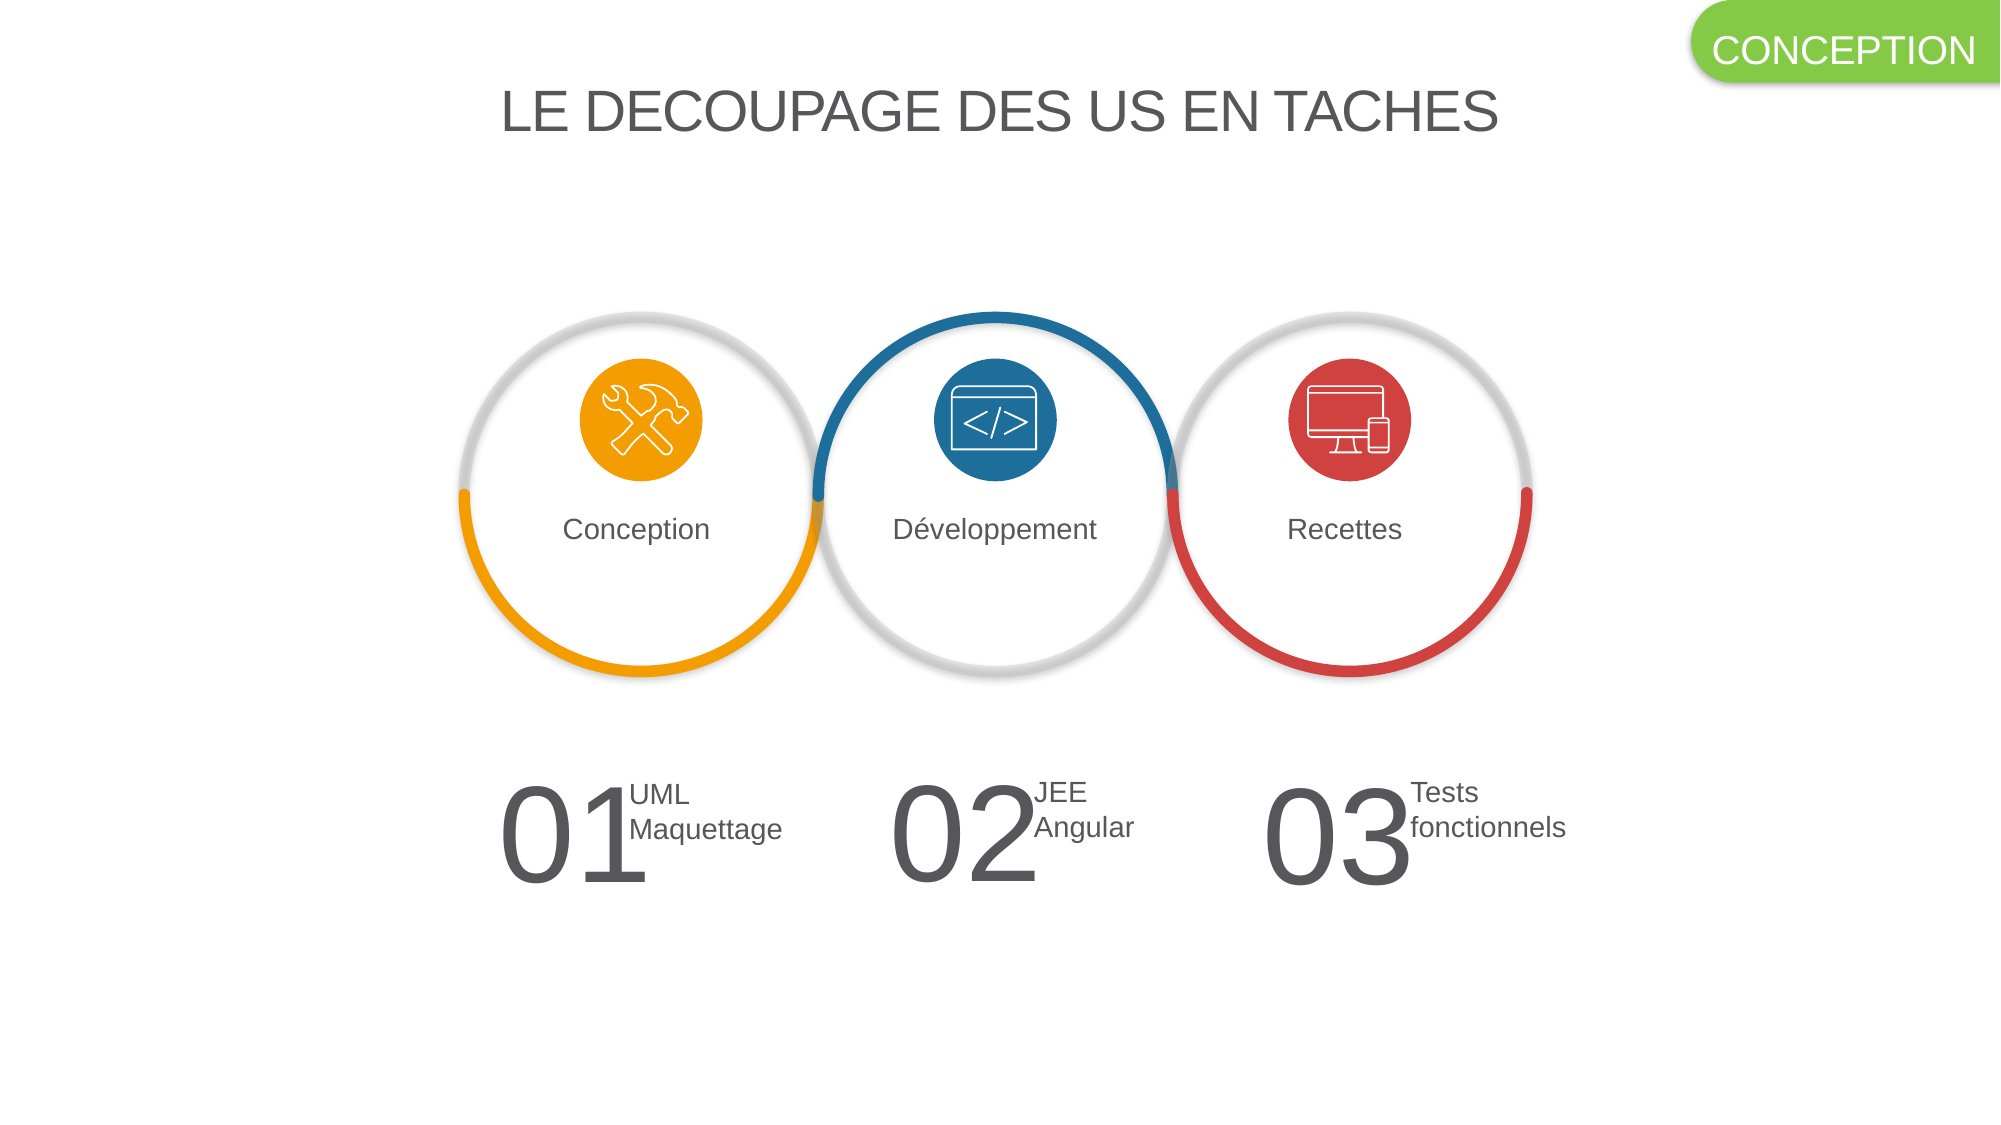

CONCEPTION
# LE DECOUPAGE DES US EN TACHES

Conception
Développement
Recettes
02
01
03
JEE
Angular
Tests fonctionnels
UML
Maquettage